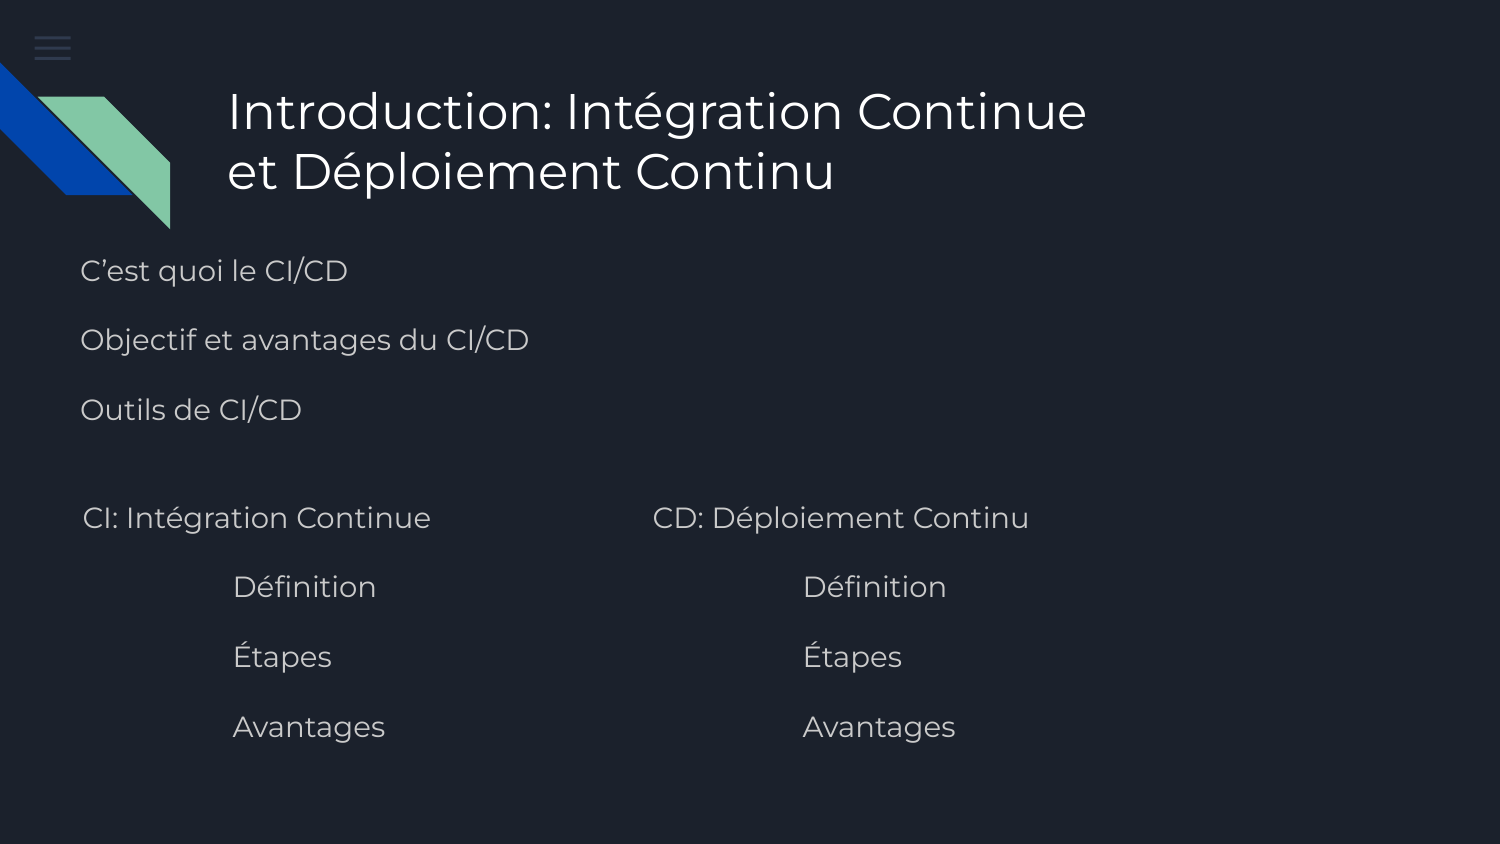

# Introduction: Intégration Continue et Déploiement Continu
C’est quoi le CI/CD

Objectif et avantages du CI/CD

Outils de CI/CD
CI: Intégration Continue

	Définition

	Étapes

	Avantages
CD: Déploiement Continu

	Définition

	Étapes

	Avantages